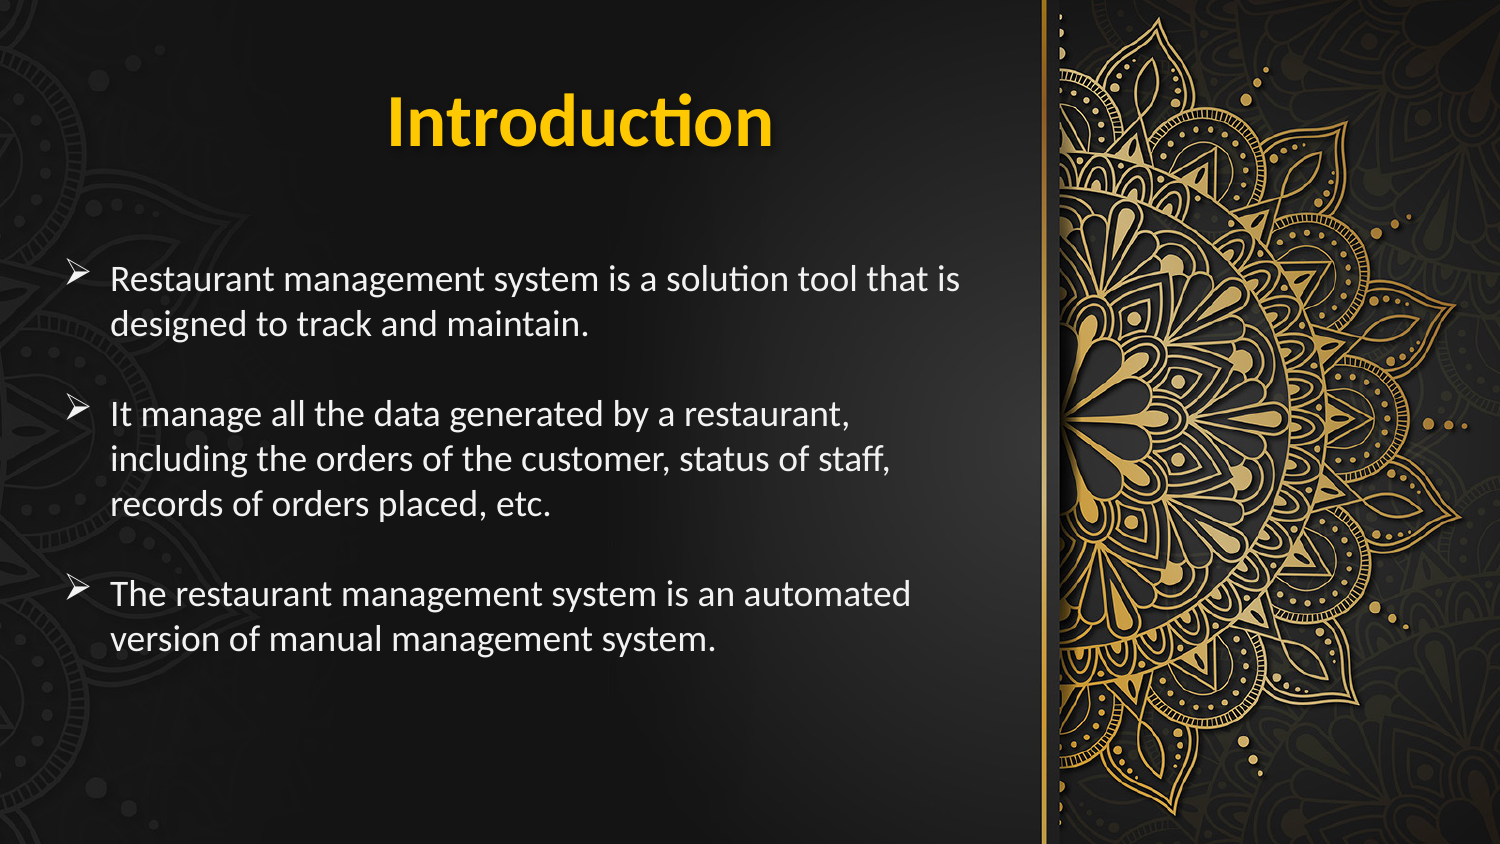

Introduction
Restaurant management system is a solution tool that is designed to track and maintain.

It manage all the data generated by a restaurant, including the orders of the customer, status of staff, records of orders placed, etc.

The restaurant management system is an automated version of manual management system.